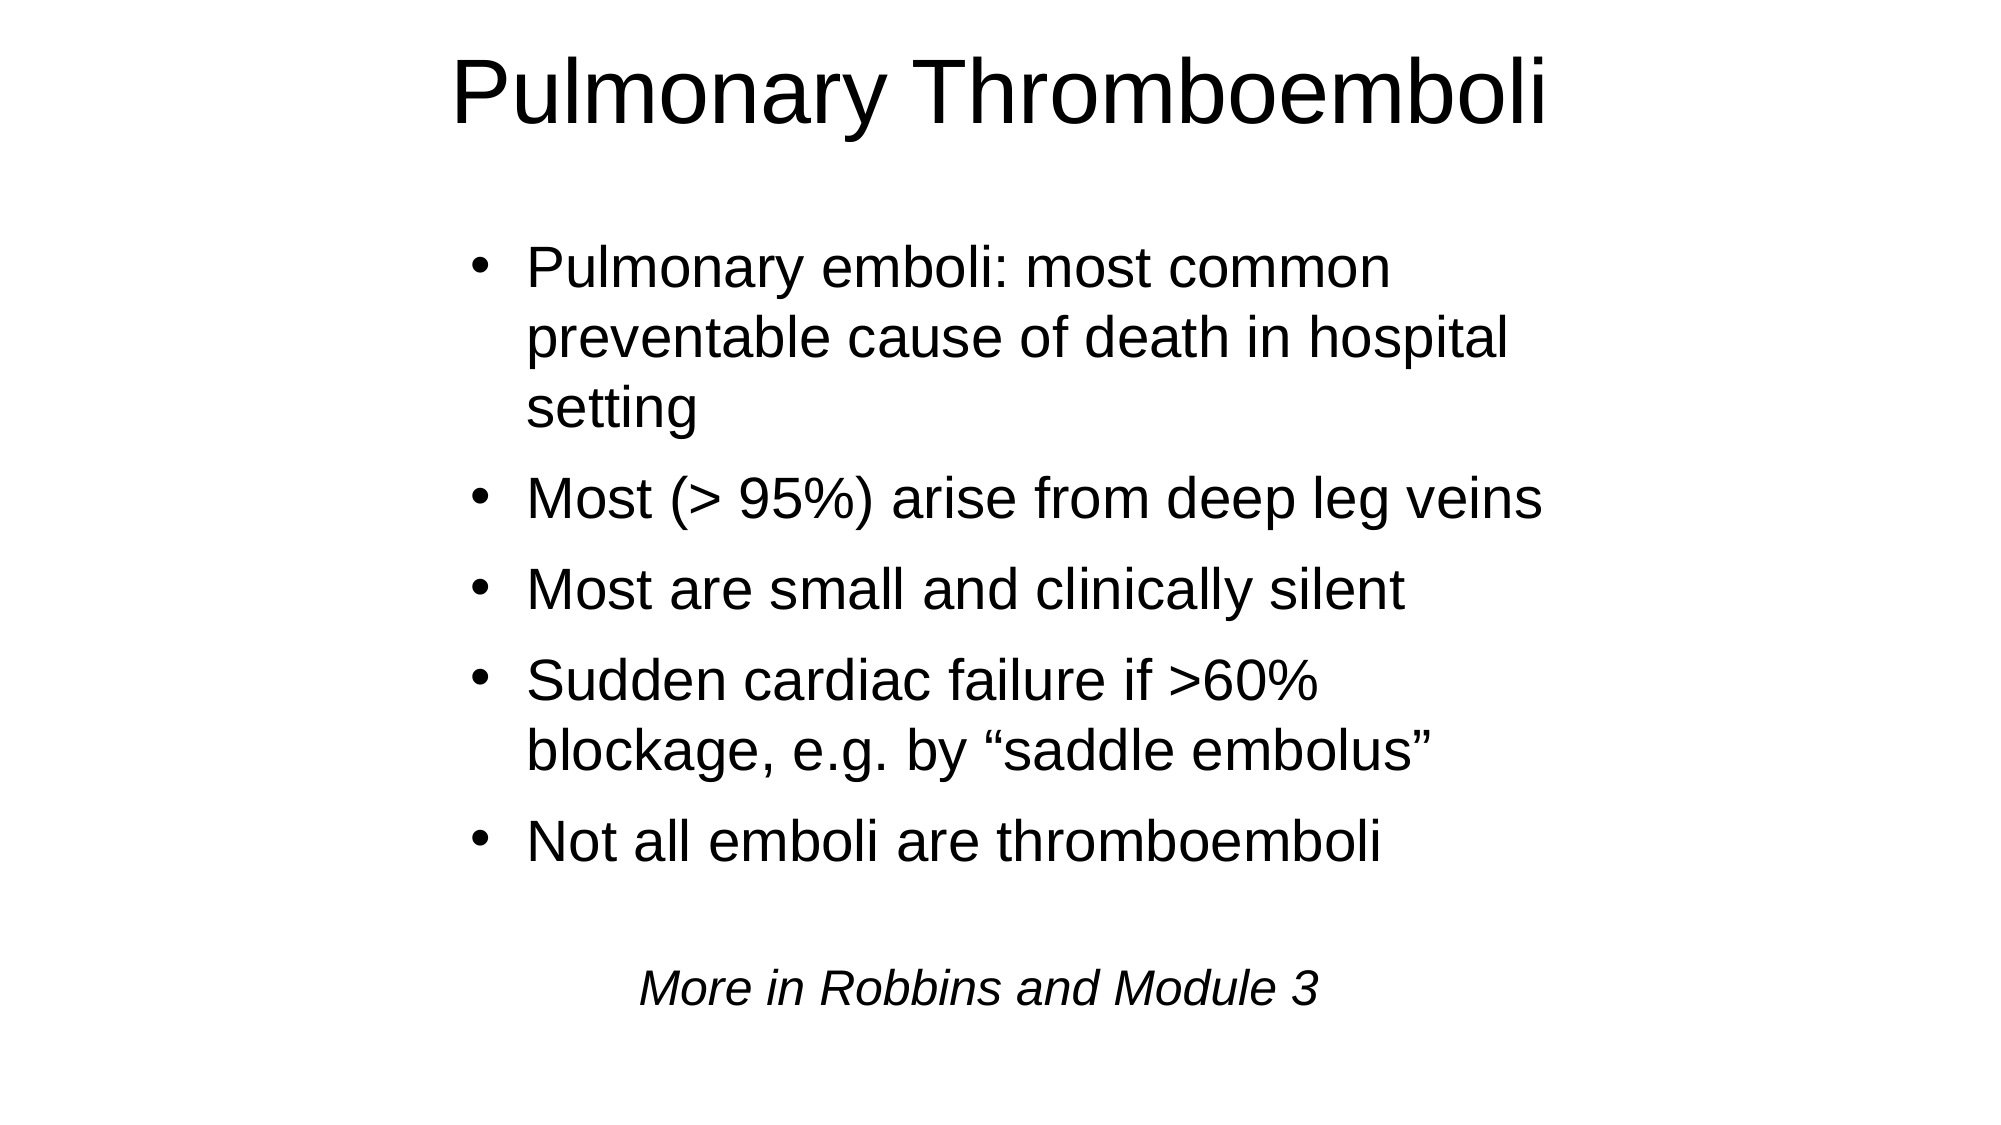

# Pulmonary Thromboemboli
Pulmonary emboli: most common preventable cause of death in hospital setting
Most (> 95%) arise from deep leg veins
Most are small and clinically silent
Sudden cardiac failure if >60% blockage, e.g. by “saddle embolus”
Not all emboli are thromboemboli
More in Robbins and Module 3